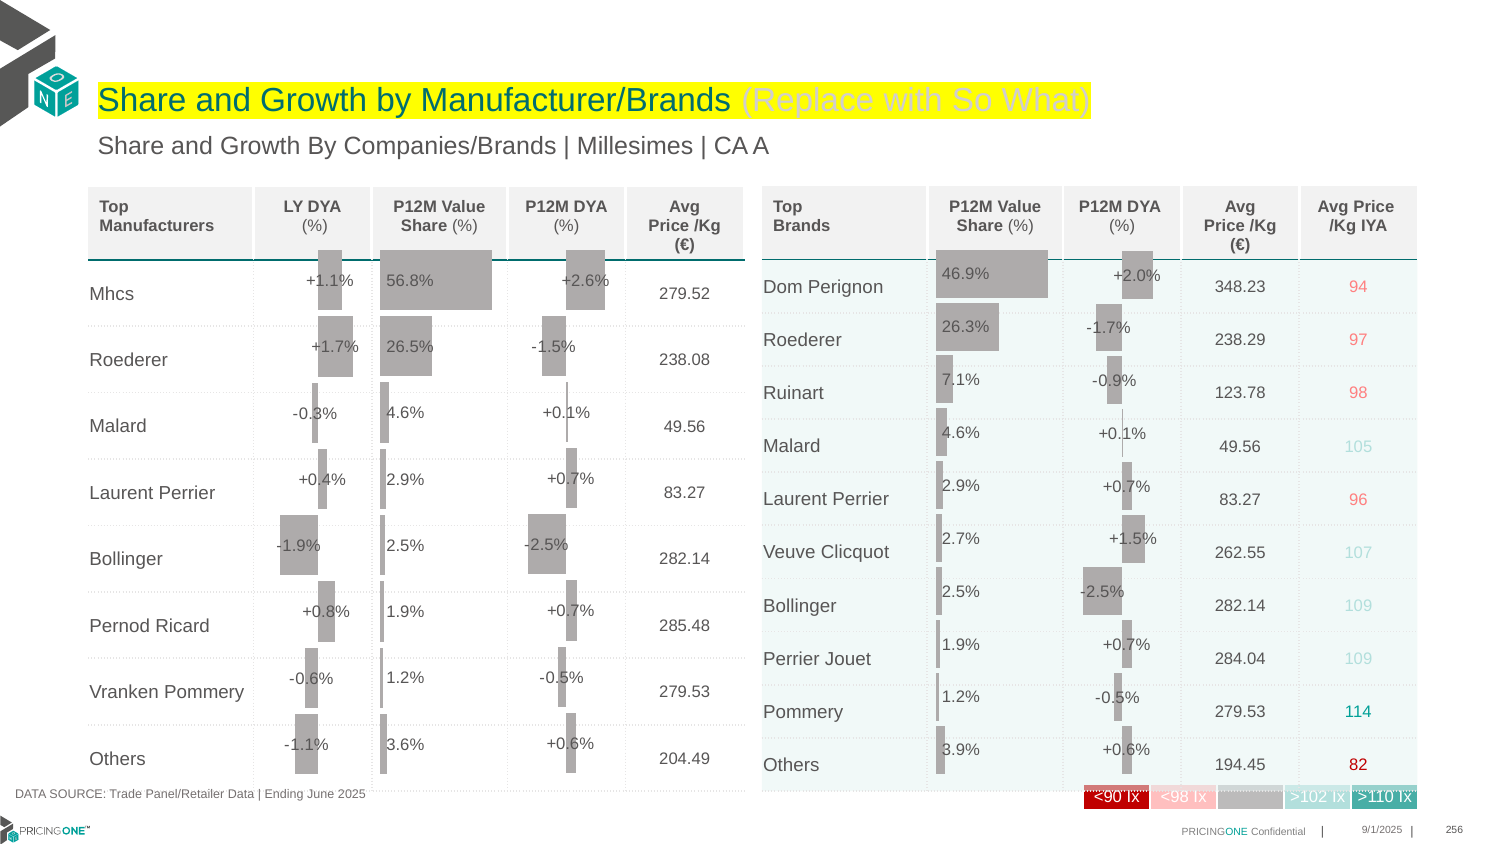

# Share and Growth by Manufacturer/Brands (Replace with So What)

Share and Growth By Companies/Brands | Millesimes | CA A
| Top Brands | P12M Value Share (%) | P12M DYA (%) | Avg Price /Kg (€) | Avg Price /Kg IYA |
| --- | --- | --- | --- | --- |
| Dom Perignon |  |  | 348.23 | 94 |
| Roederer |  |  | 238.29 | 97 |
| Ruinart |  |  | 123.78 | 98 |
| Malard |  |  | 49.56 | 105 |
| Laurent Perrier |  |  | 83.27 | 96 |
| Veuve Clicquot |  |  | 262.55 | 107 |
| Bollinger |  |  | 282.14 | 109 |
| Perrier Jouet |  |  | 284.04 | 109 |
| Pommery |  |  | 279.53 | 114 |
| Others |  |  | 194.45 | 82 |
| Top Manufacturers | LY DYA (%) | P12M Value Share (%) | P12M DYA (%) | Avg Price /Kg (€) |
| --- | --- | --- | --- | --- |
| Mhcs |  |  |  | 279.52 |
| Roederer |  |  |  | 238.08 |
| Malard |  |  |  | 49.56 |
| Laurent Perrier |  |  |  | 83.27 |
| Bollinger |  |  |  | 282.14 |
| Pernod Ricard |  |  |  | 285.48 |
| Vranken Pommery |  |  |  | 279.53 |
| Others |  |  |  | 204.49 |

### Chart

| Category | Share DYA P12M |
|---|---|
|  | 0.025560551752690563 |

### Chart

| Category | Value Share P12M |
|---|---|
|  | 0.5677875096642515 |

### Chart

| Category | Share DYA LY |
|---|---|
|  | 0.011496242113017141 |

### Chart

| Category | Value Share |
|---|---|
|  | 0.46920777874029573 |

### Chart

| Category | Share DYA |
|---|---|
|  | 0.020114367268088296 |
DATA SOURCE: Trade Panel/Retailer Data | Ending June 2025
| <90 Ix | <98 Ix |  | >102 Ix | >110 Ix |
| --- | --- | --- | --- | --- |

9/1/2025
256